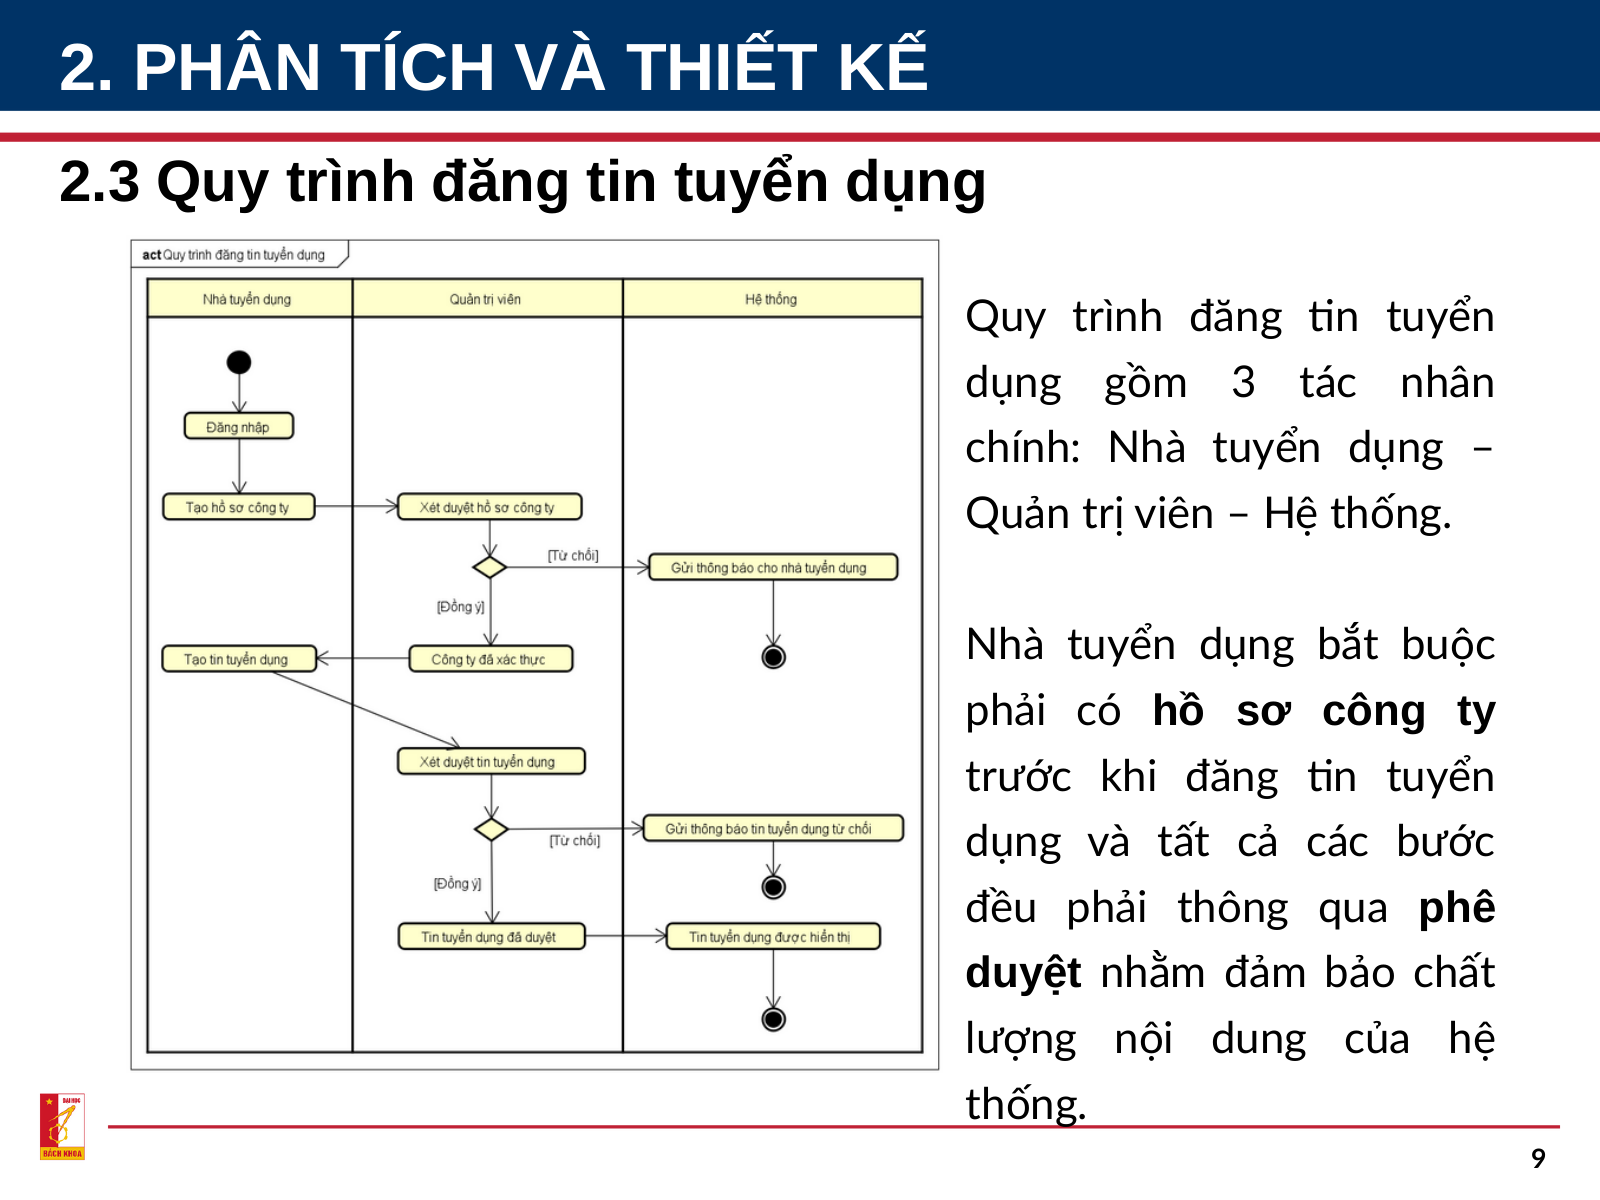

2. PHÂN TÍCH VÀ THIẾT KẾ
2.3 Quy trình đăng tin tuyển dụng

Quy trình đăng tin tuyển dụng gồm 3 tác nhân chính: Nhà tuyển dụng – Quản trị viên – Hệ thống.

Nhà tuyển dụng bắt buộc phải có hồ sơ công ty trước khi đăng tin tuyển dụng và tất cả các bước đều phải thông qua phê duyệt nhằm đảm bảo chất lượng nội dung của hệ thống.
9